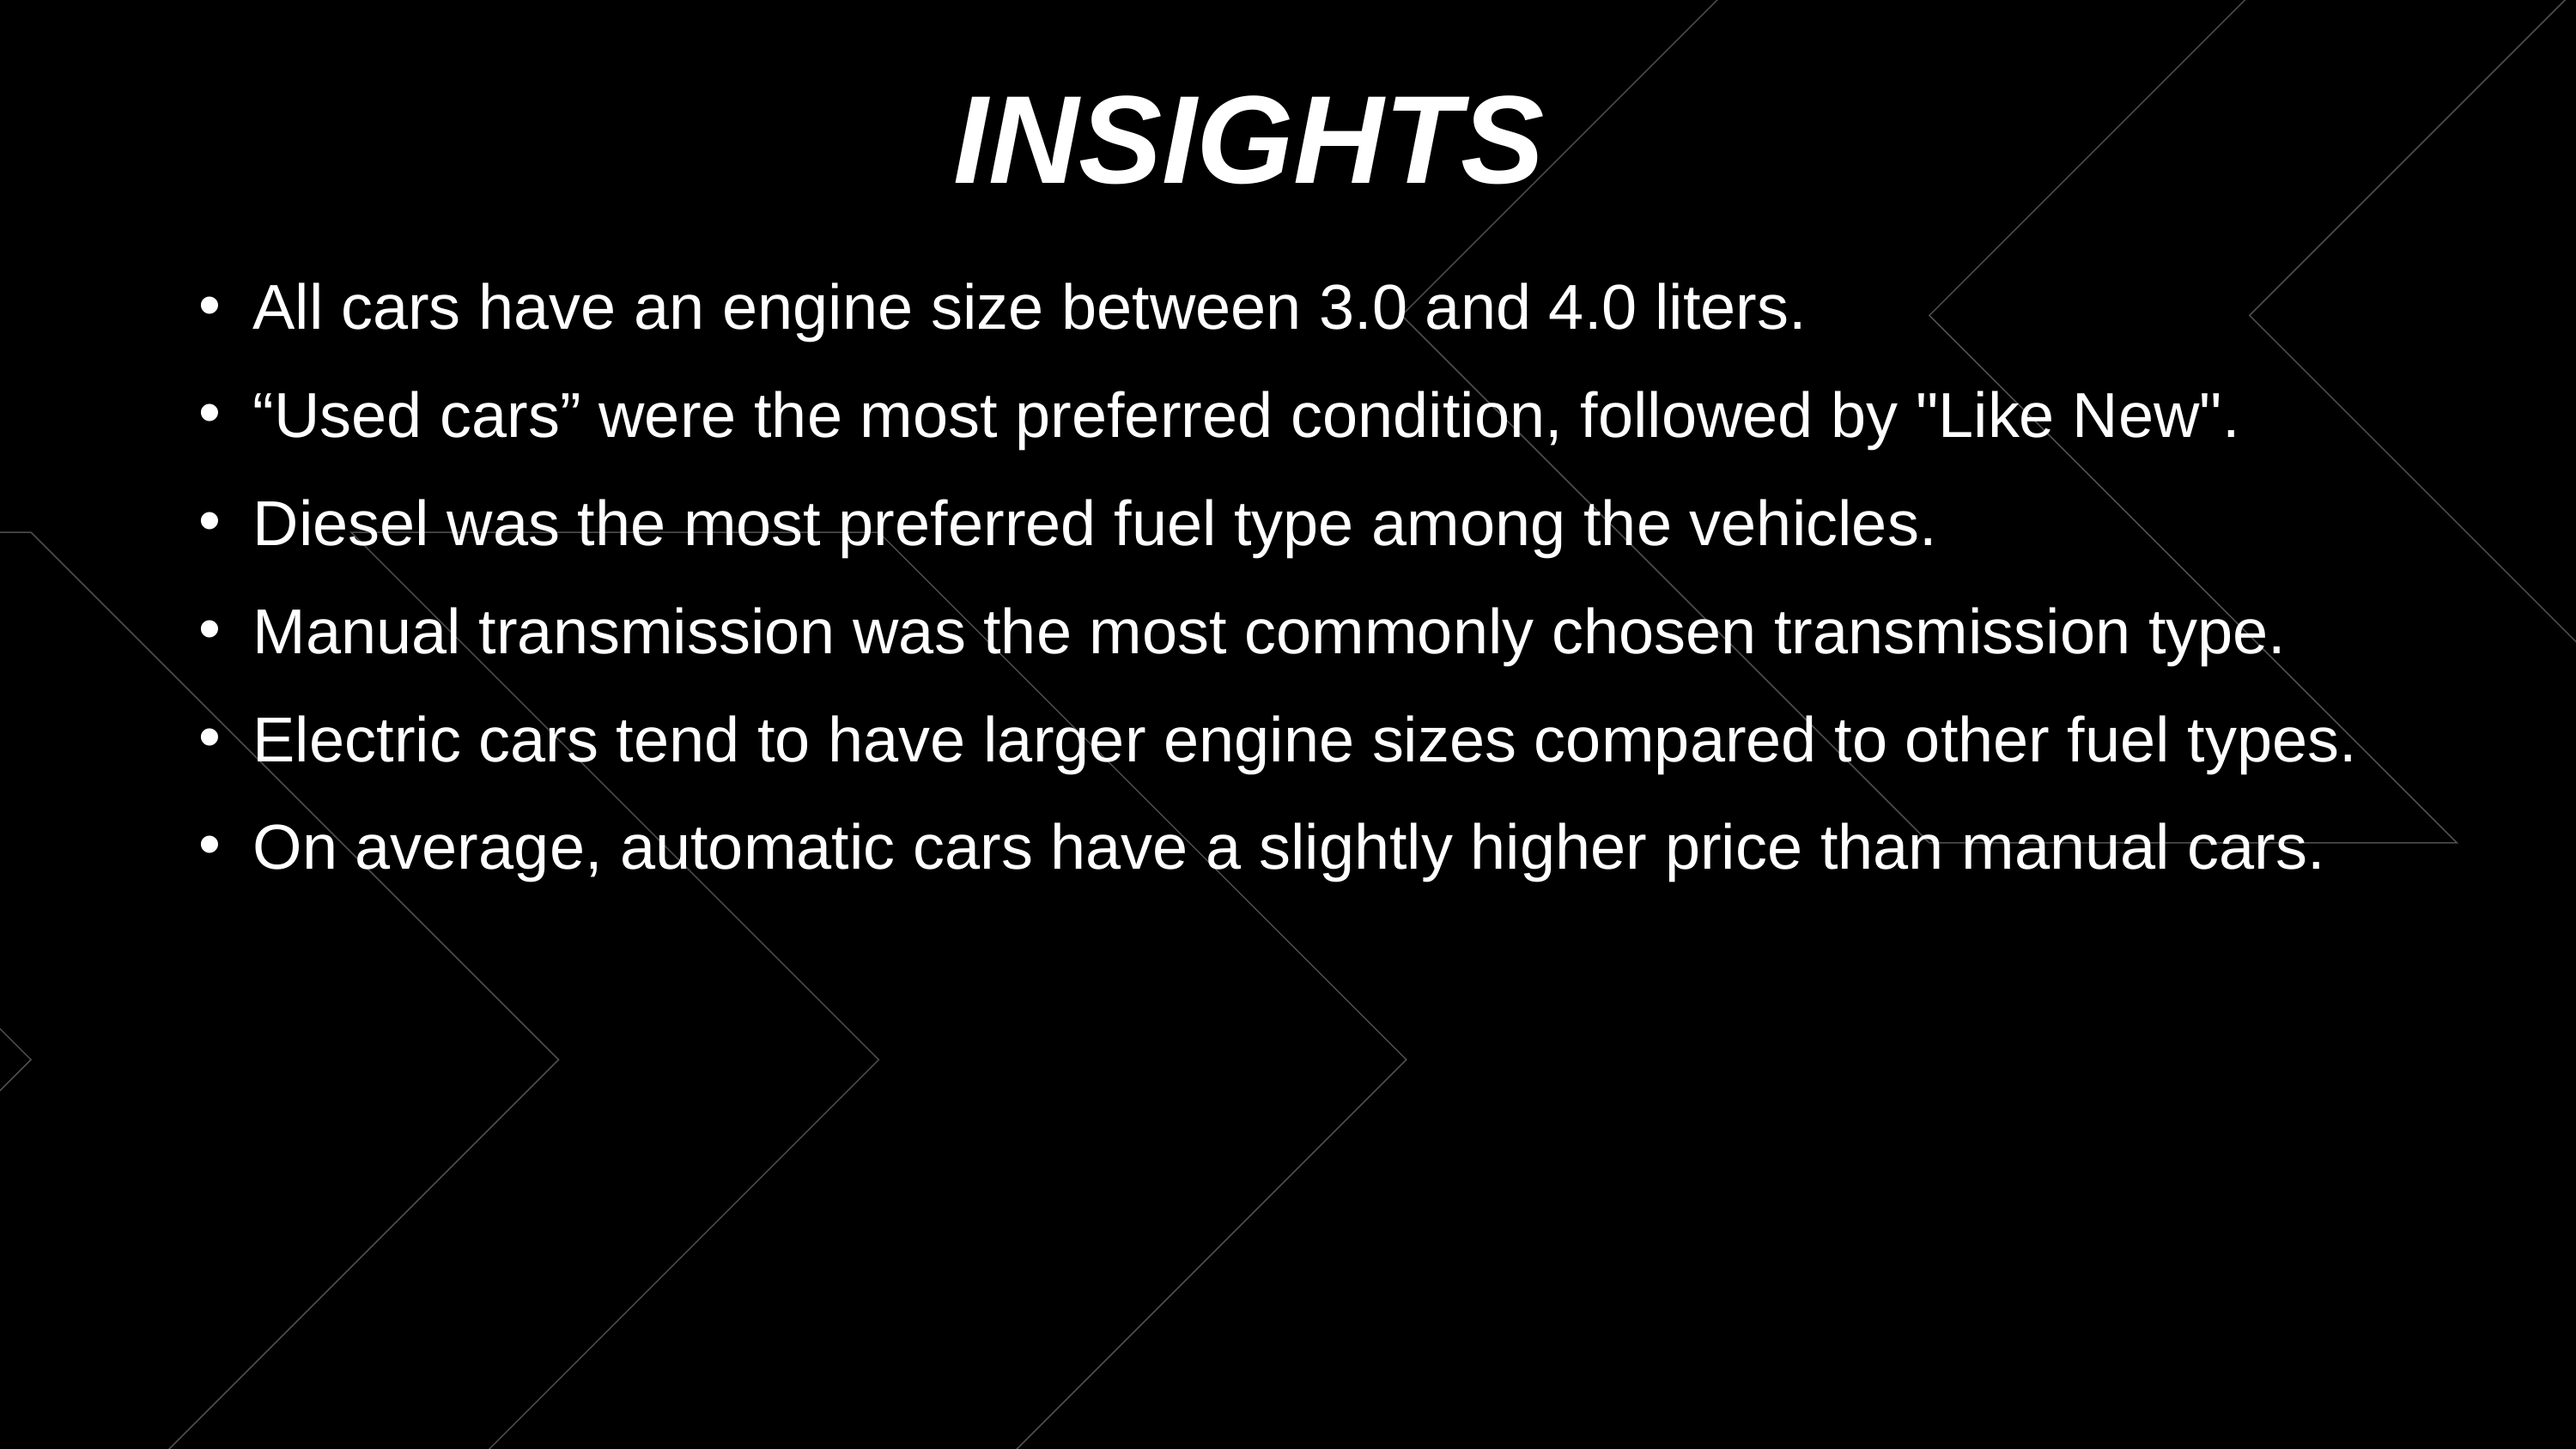

INSIGHTS
All cars have an engine size between 3.0 and 4.0 liters.
“Used cars” were the most preferred condition, followed by "Like New".
Diesel was the most preferred fuel type among the vehicles.
Manual transmission was the most commonly chosen transmission type.
Electric cars tend to have larger engine sizes compared to other fuel types.
On average, automatic cars have a slightly higher price than manual cars.